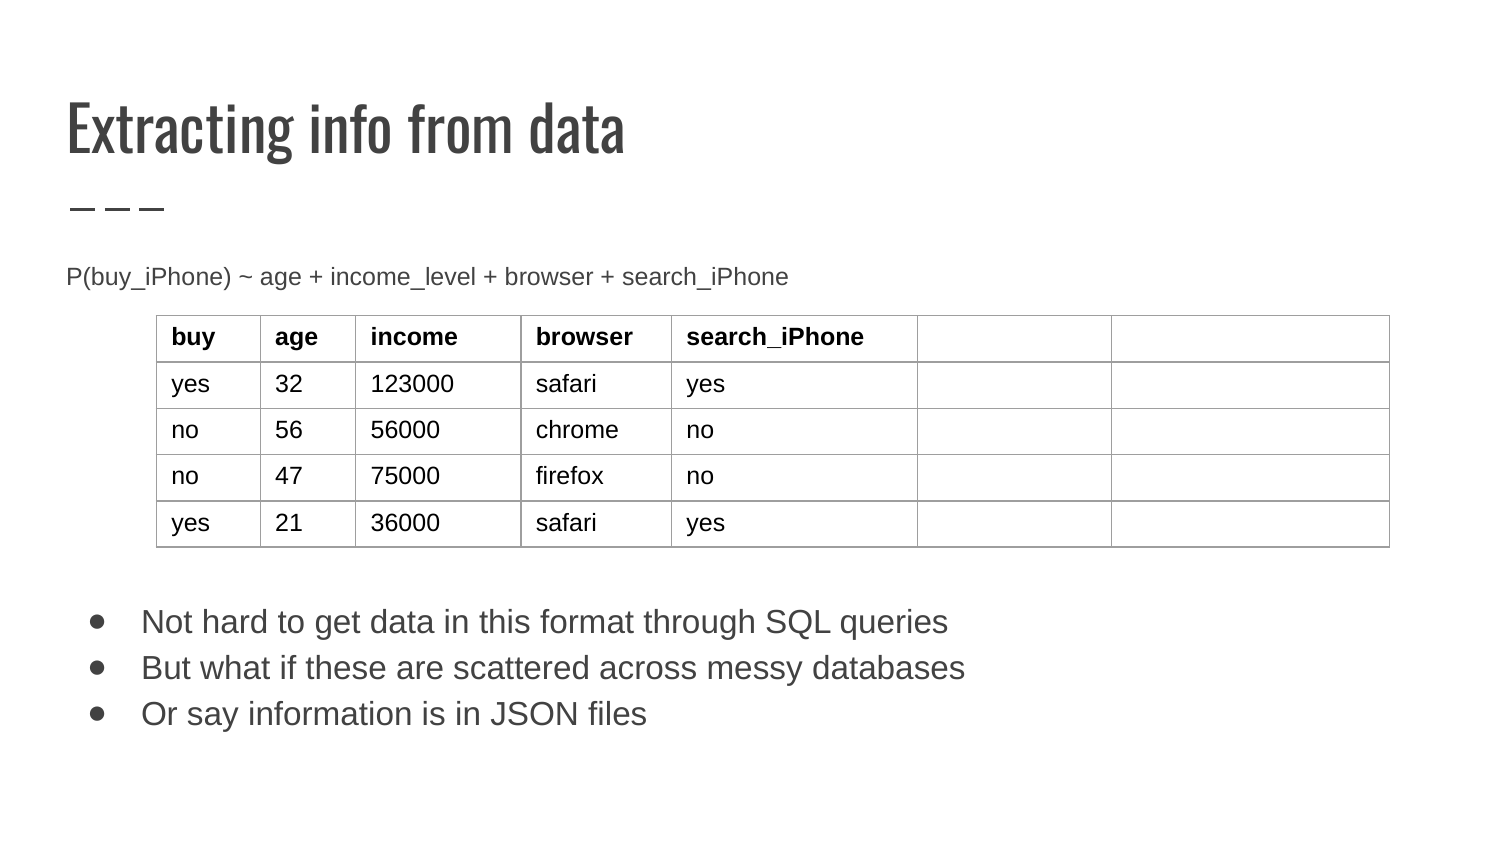

# Extracting info from data
P(buy_iPhone) ~ age + income_level + browser + search_iPhone

Not hard to get data in this format through SQL queries
But what if these are scattered across messy databases
Or say information is in JSON files

| buy | age | income | browser | search\_iPhone |  |  |
| --- | --- | --- | --- | --- | --- | --- |
| yes | 32 | 123000 | safari | yes |  |  |
| no | 56 | 56000 | chrome | no |  |  |
| no | 47 | 75000 | firefox | no |  |  |
| yes | 21 | 36000 | safari | yes |  |  |